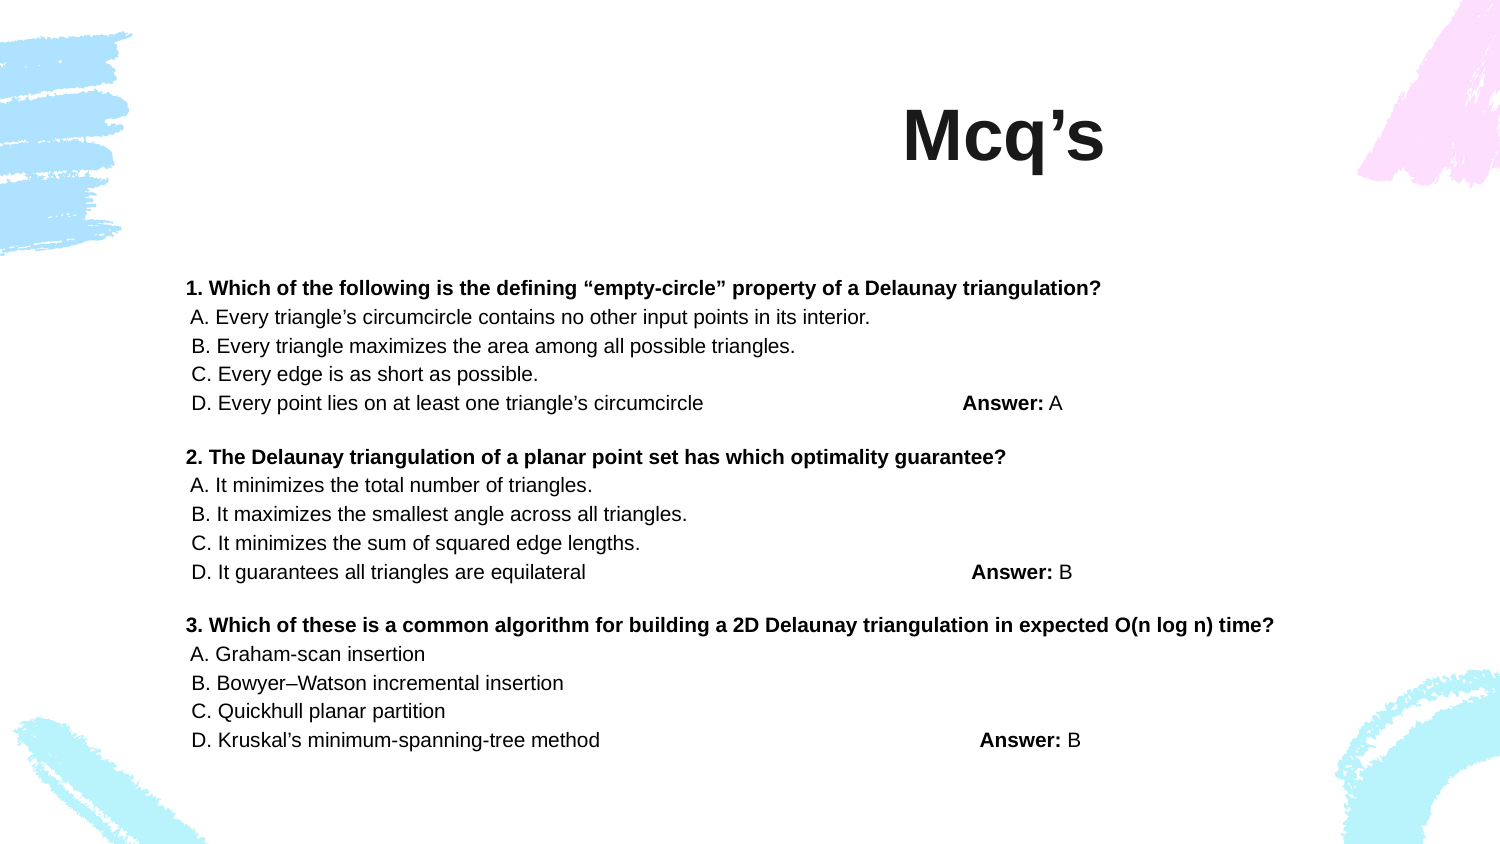

# Mcq’s
1. Which of the following is the defining “empty-circle” property of a Delaunay triangulation?
 A. Every triangle’s circumcircle contains no other input points in its interior.
 B. Every triangle maximizes the area among all possible triangles.
 C. Every edge is as short as possible.
 D. Every point lies on at least one triangle’s circumcircle                                             Answer: A
2. The Delaunay triangulation of a planar point set has which optimality guarantee?
 A. It minimizes the total number of triangles.
 B. It maximizes the smallest angle across all triangles.
 C. It minimizes the sum of squared edge lengths.
 D. It guarantees all triangles are equilateral                                                                   Answer: B
3. Which of these is a common algorithm for building a 2D Delaunay triangulation in expected O(n log n) time?
 A. Graham‐scan insertion
 B. Bowyer–Watson incremental insertion
 C. Quickhull planar partition
 D. Kruskal’s minimum‐spanning‐tree method                                                                  Answer: B